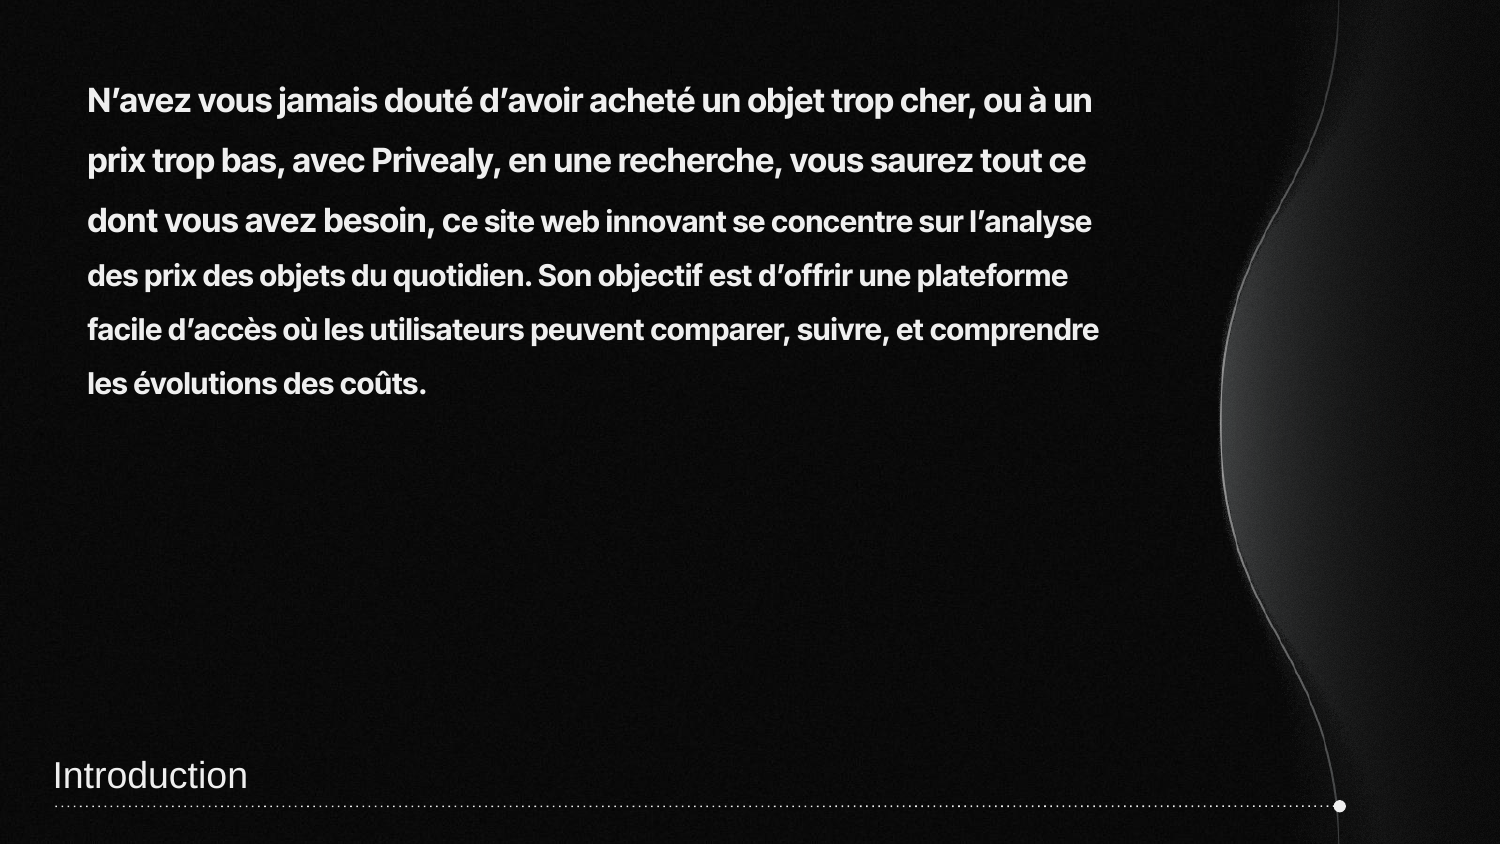

N’avez vous jamais douté d’avoir acheté un objet trop cher, ou à un prix trop bas, avec Privealy, en une recherche, vous saurez tout ce dont vous avez besoin, ce site web innovant se concentre sur l’analyse des prix des objets du quotidien. Son objectif est d’offrir une plateforme facile d’accès où les utilisateurs peuvent comparer, suivre, et comprendre les évolutions des coûts.
# Introduction